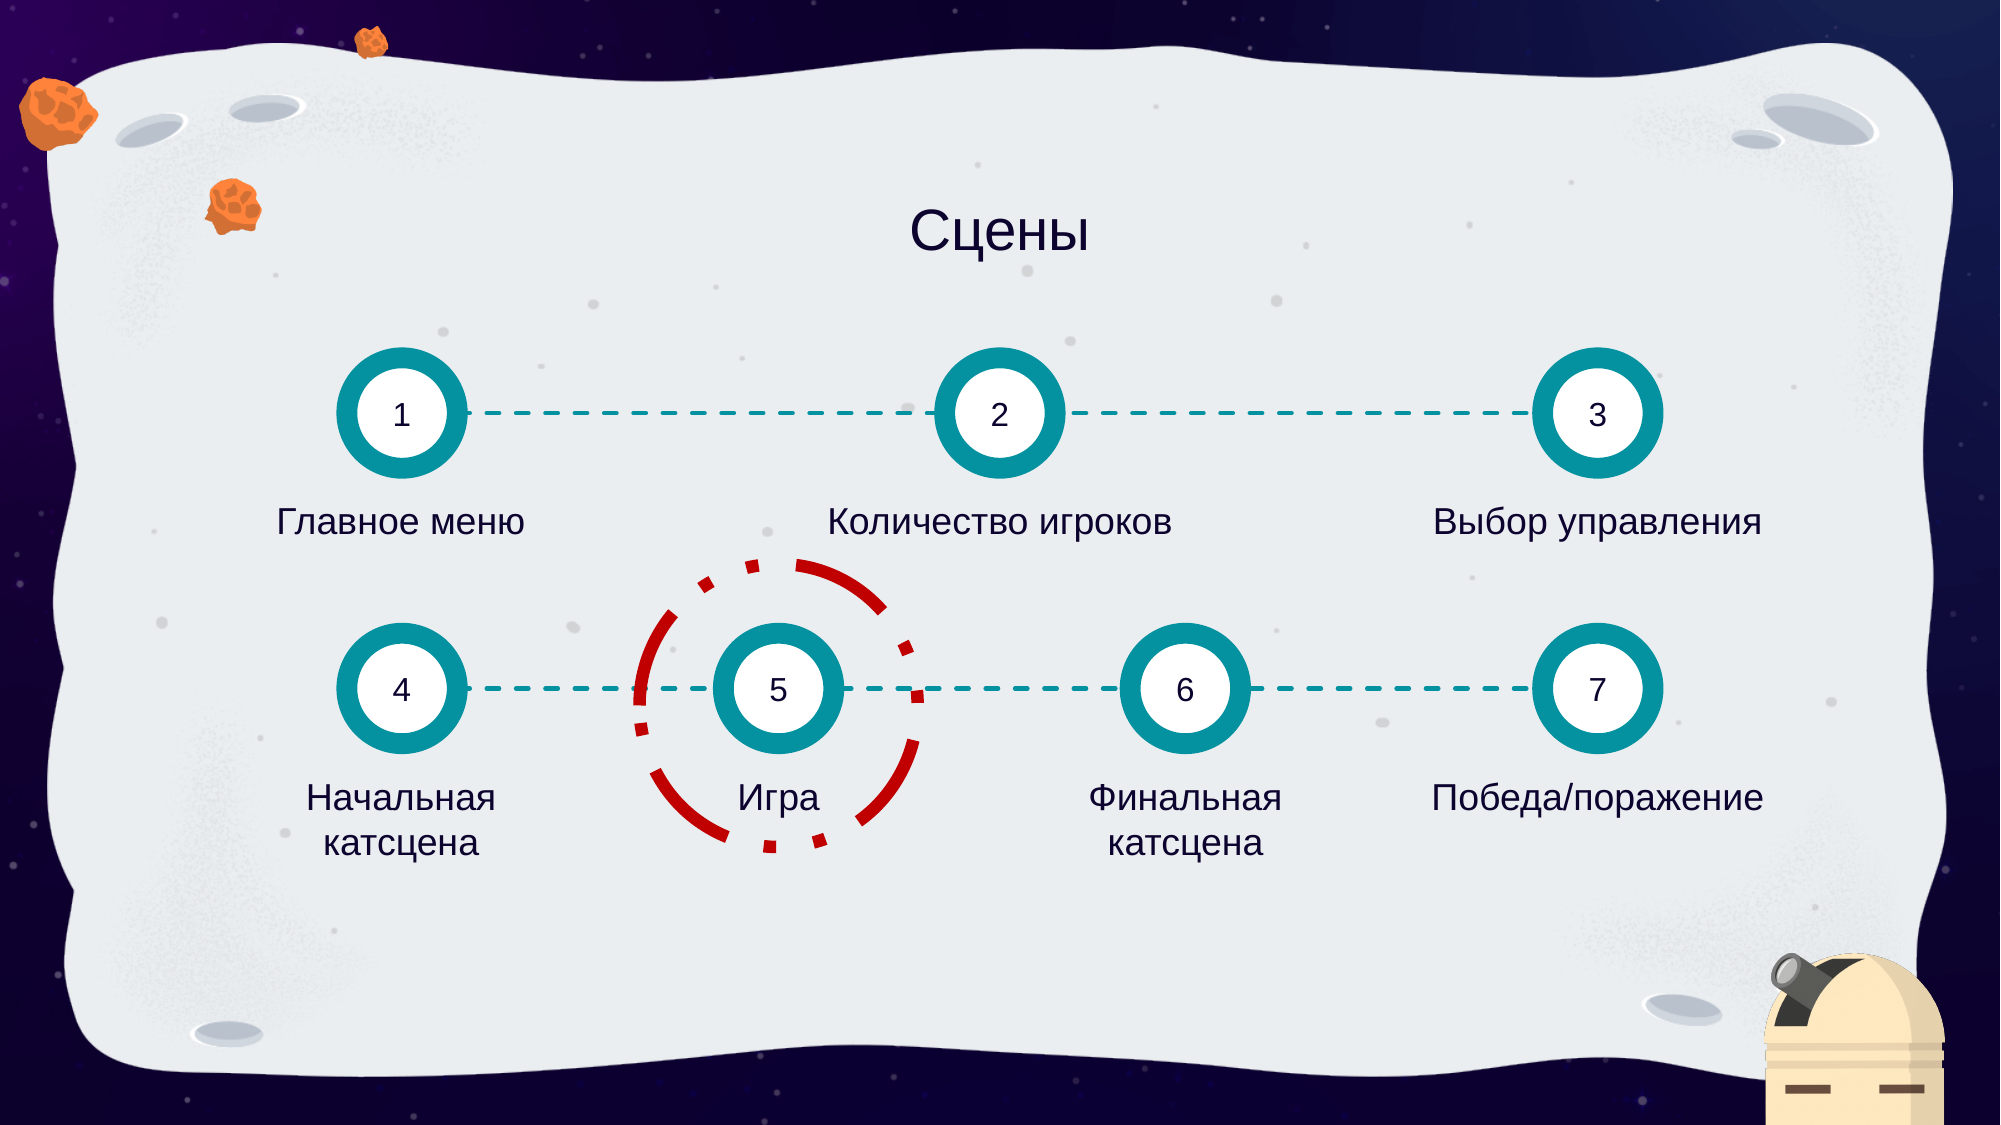

Сцены
1
2
3
Главное меню
Количество игроков
Выбор управления

4
5
6
7
Начальная катсцена
Игра
Финальная катсцена
Победа/поражение